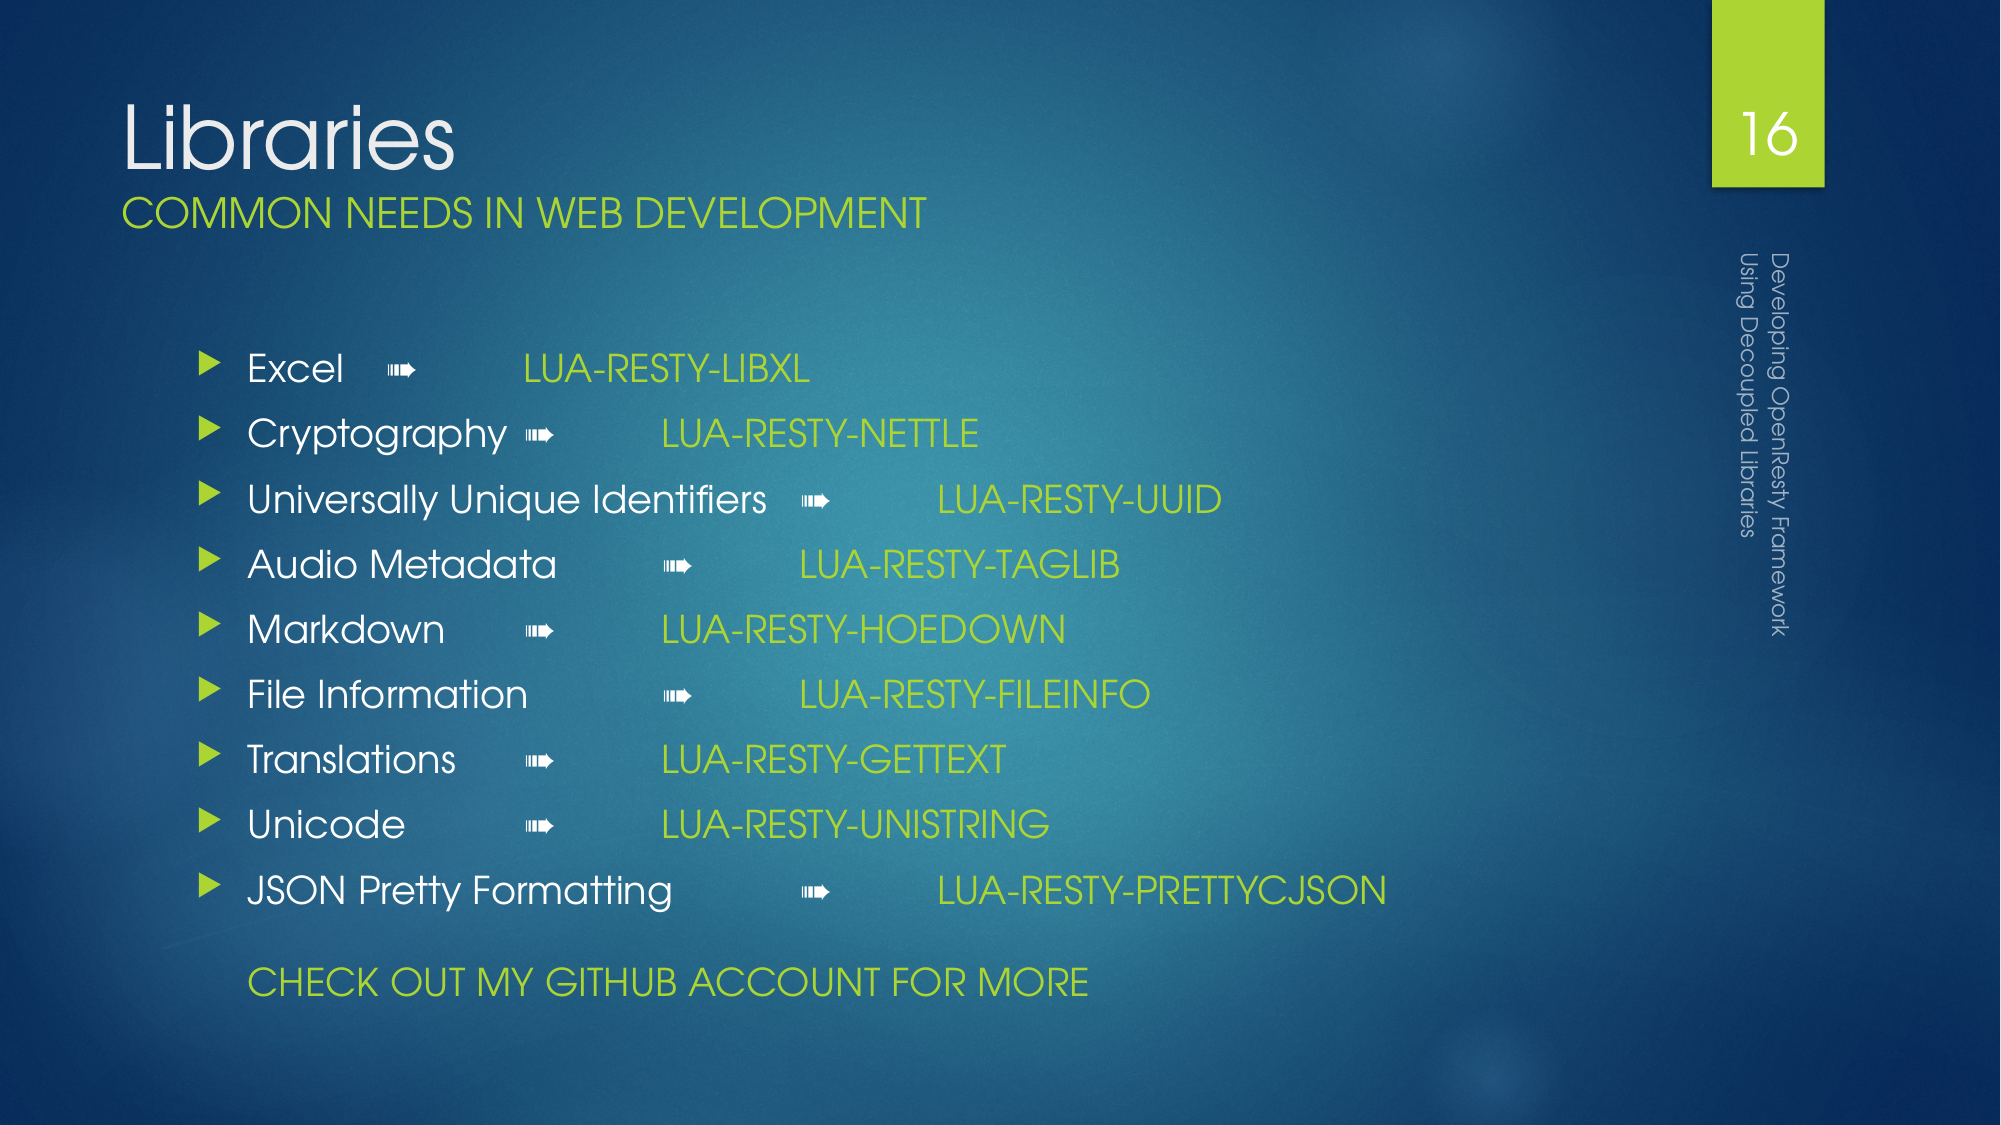

16
# Libraries common needs in web development
Excel									➠	lua-resty-libxl
Cryptography 							➠	lua-resty-nettle
Universally Unique Identifiers			➠	lua-resty-uuid
Audio Metadata						➠	lua-resty-taglib
Markdown								➠	lua-resty-hoedown
File Information							➠	lua-resty-fileinfo
Translations								➠	lua-resty-gettext
Unicode								➠	lua-resty-unistring
JSON Pretty Formatting					➠	lua-resty-prettycjson
check out my github account for more

Developing OpenResty Framework
Using Decoupled Libraries